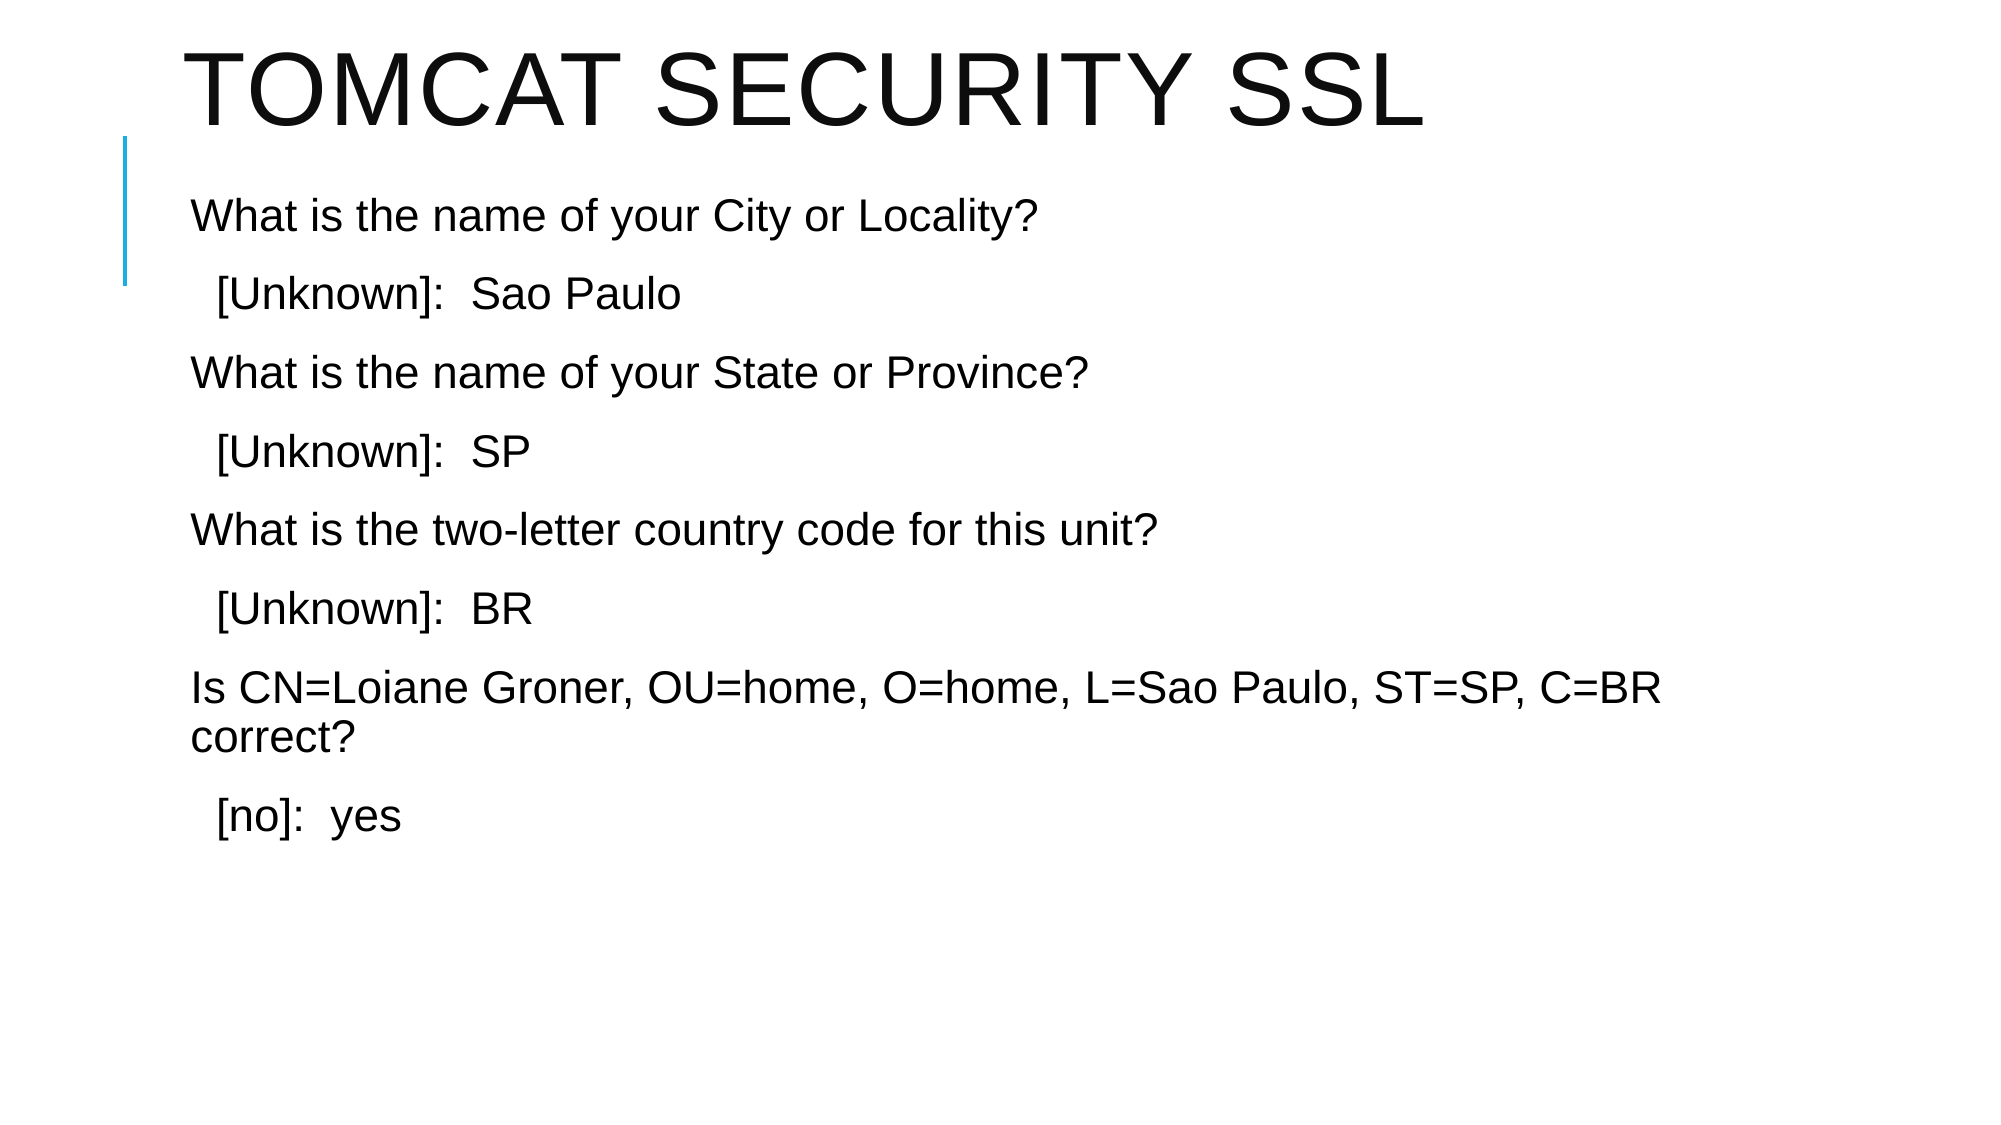

# TOMCAT SECURITY SSL
What is the name of your City or Locality?
  [Unknown]:  Sao Paulo
What is the name of your State or Province?
  [Unknown]:  SP
What is the two-letter country code for this unit?
  [Unknown]:  BR
Is CN=Loiane Groner, OU=home, O=home, L=Sao Paulo, ST=SP, C=BR correct?
  [no]:  yes